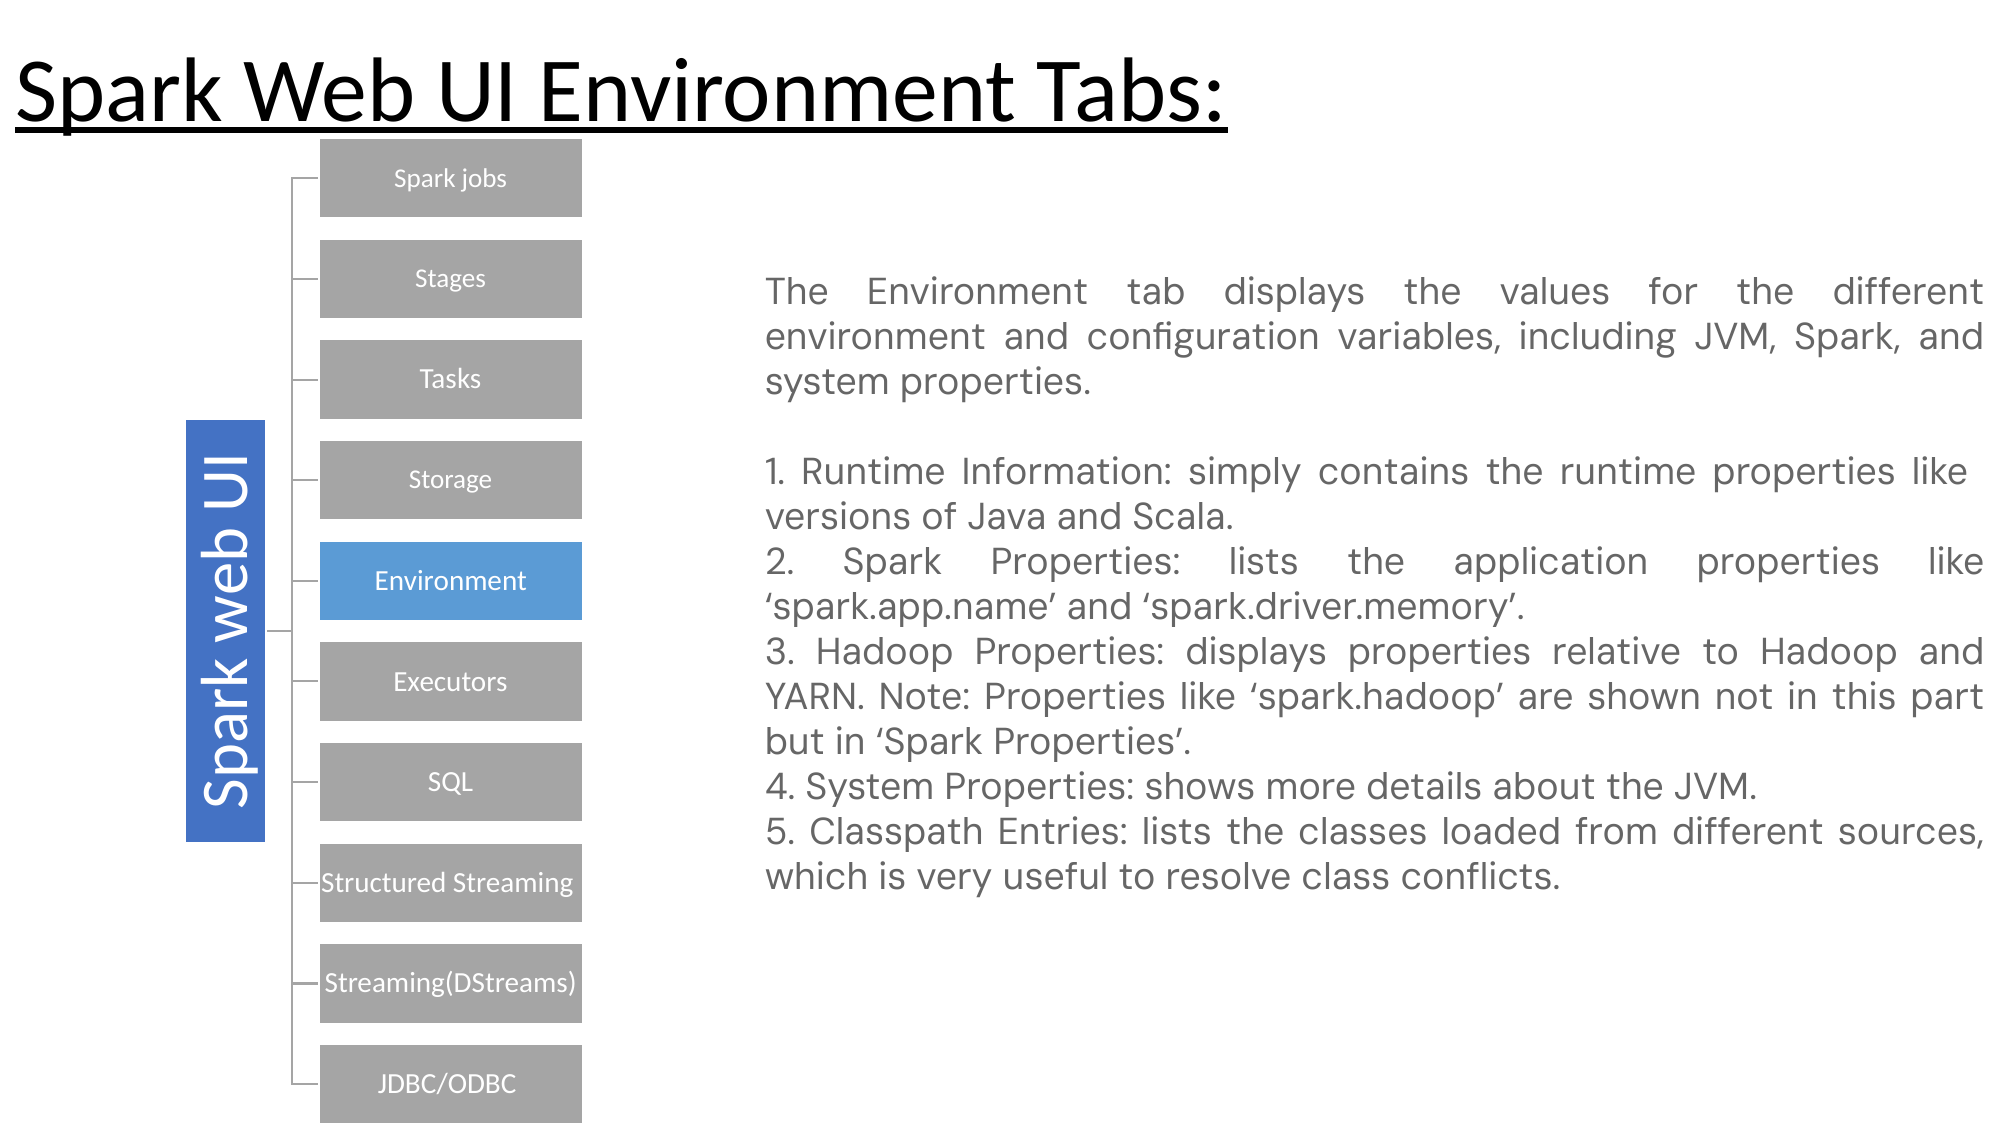

# Spark Web UI Environment Tabs:

Spark web UI
Spark jobs
Stages
Tasks
Storage
Environment
Executors
SQL
Structured Streaming
Streaming(DStreams)
JDBC/ODBC
The Environment tab displays the values for the different environment and configuration variables, including JVM, Spark, and system properties.

1. Runtime Information: simply contains the runtime properties like  versions of Java and Scala.
2. Spark Properties: lists the application properties like ‘spark.app.name’ and ‘spark.driver.memory’.
3. Hadoop Properties: displays properties relative to Hadoop and YARN. Note: Properties like ‘spark.hadoop’ are shown not in this part but in ‘Spark Properties’.
4. System Properties: shows more details about the JVM.
5. Classpath Entries: lists the classes loaded from different sources, which is very useful to resolve class conflicts.